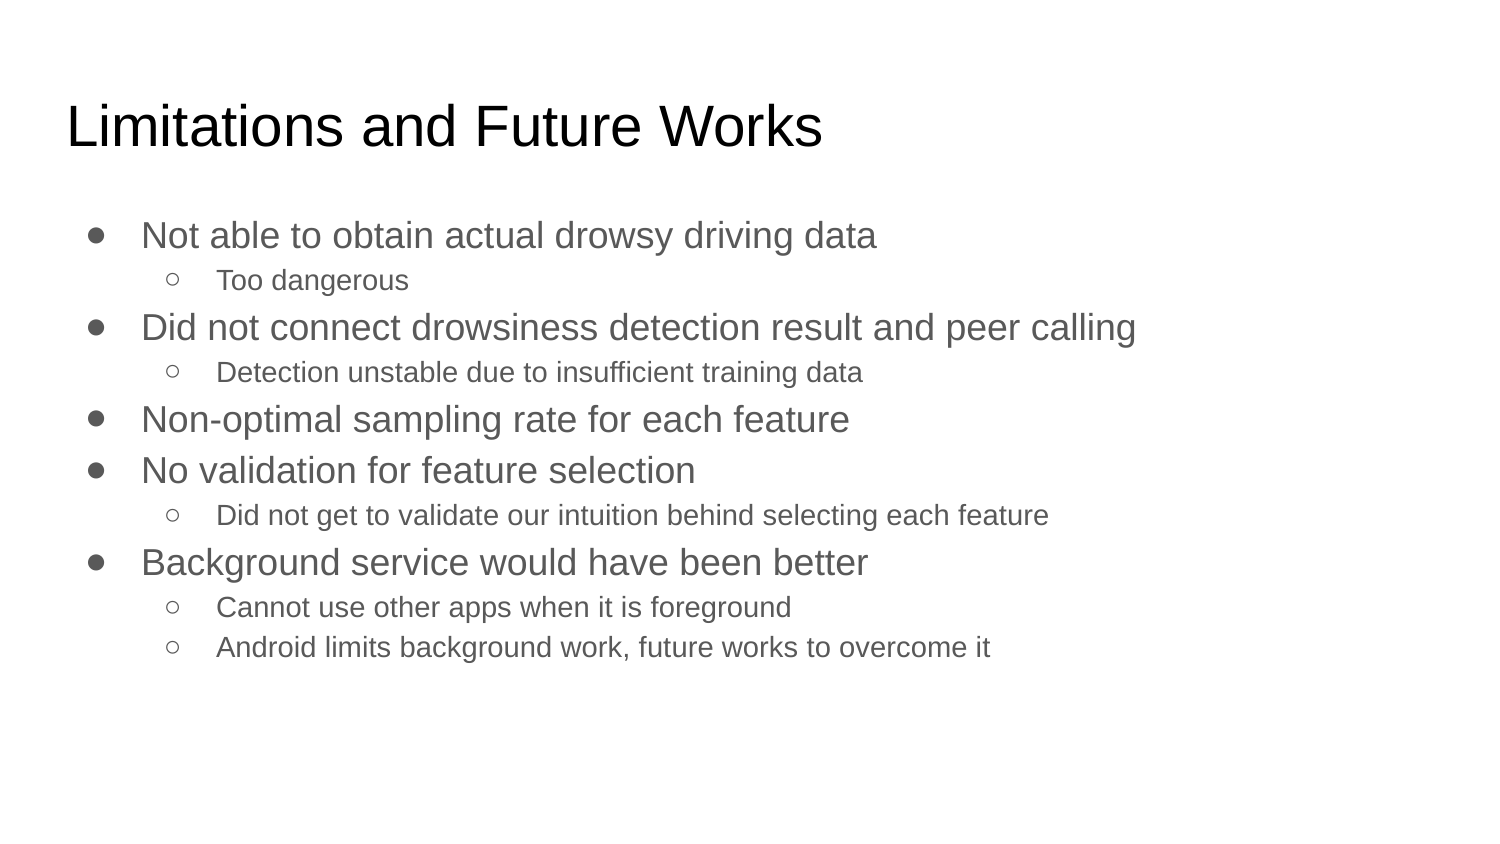

# Limitations and Future Works
Not able to obtain actual drowsy driving data
Too dangerous
Did not connect drowsiness detection result and peer calling
Detection unstable due to insufficient training data
Non-optimal sampling rate for each feature
No validation for feature selection
Did not get to validate our intuition behind selecting each feature
Background service would have been better
Cannot use other apps when it is foreground
Android limits background work, future works to overcome it